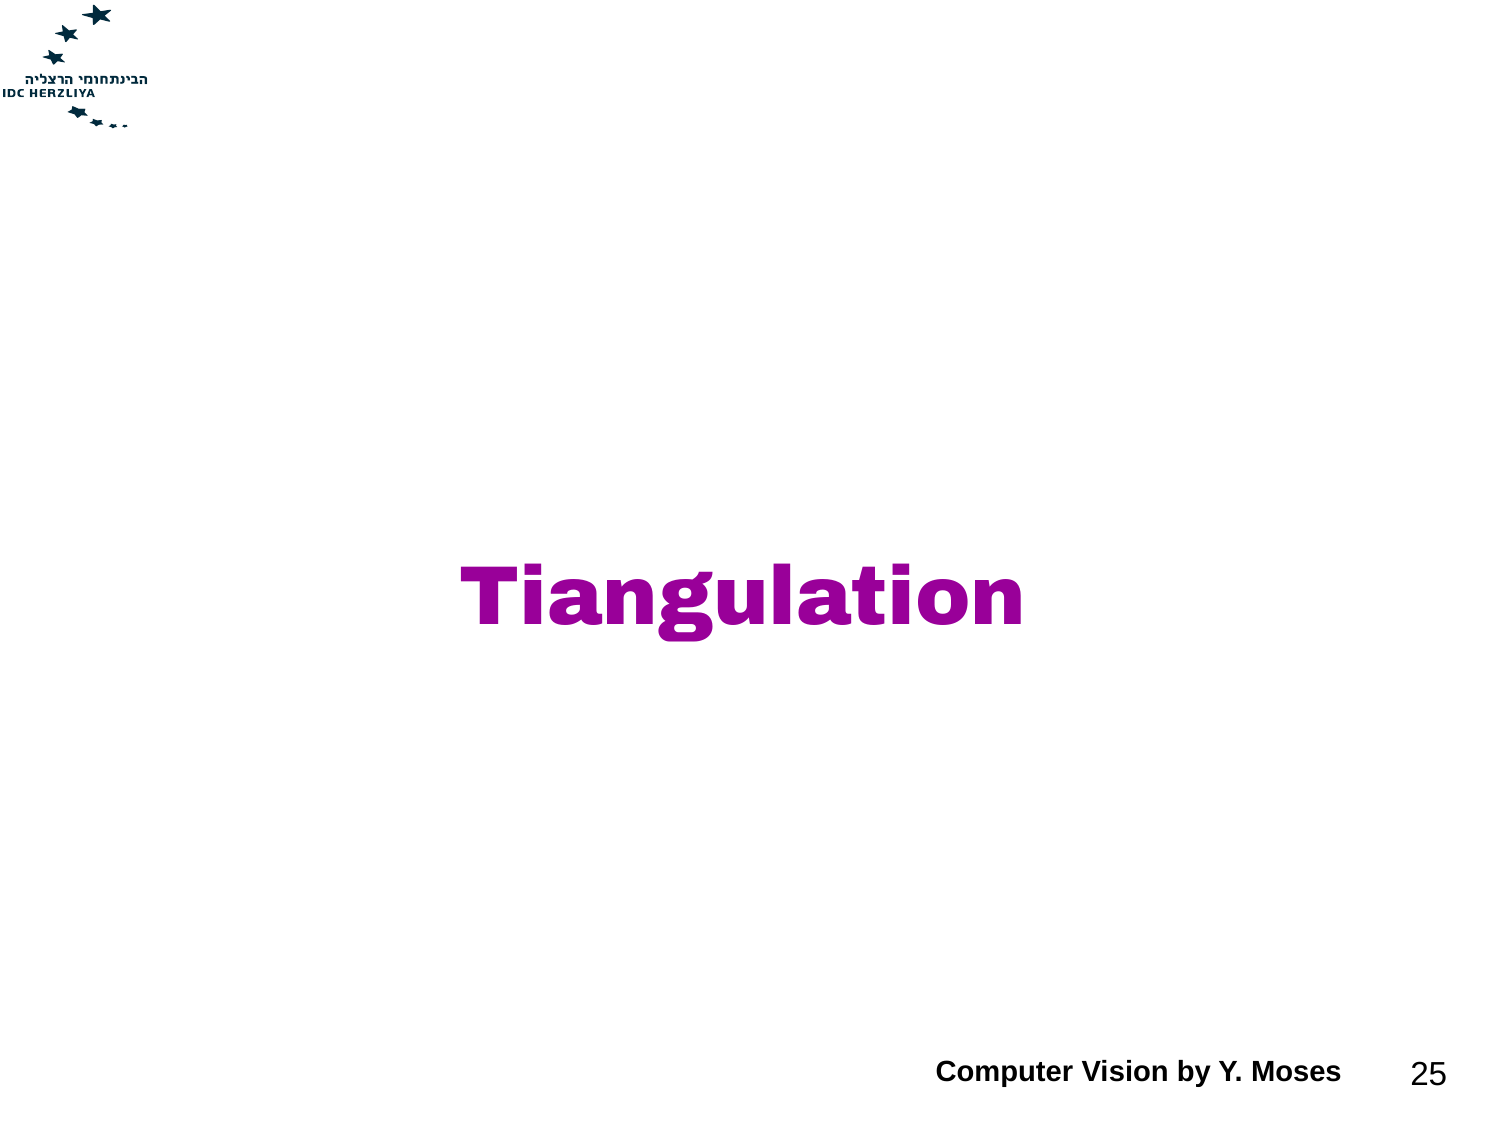

# Tiangulation
Computer Vision by Y. Moses
25